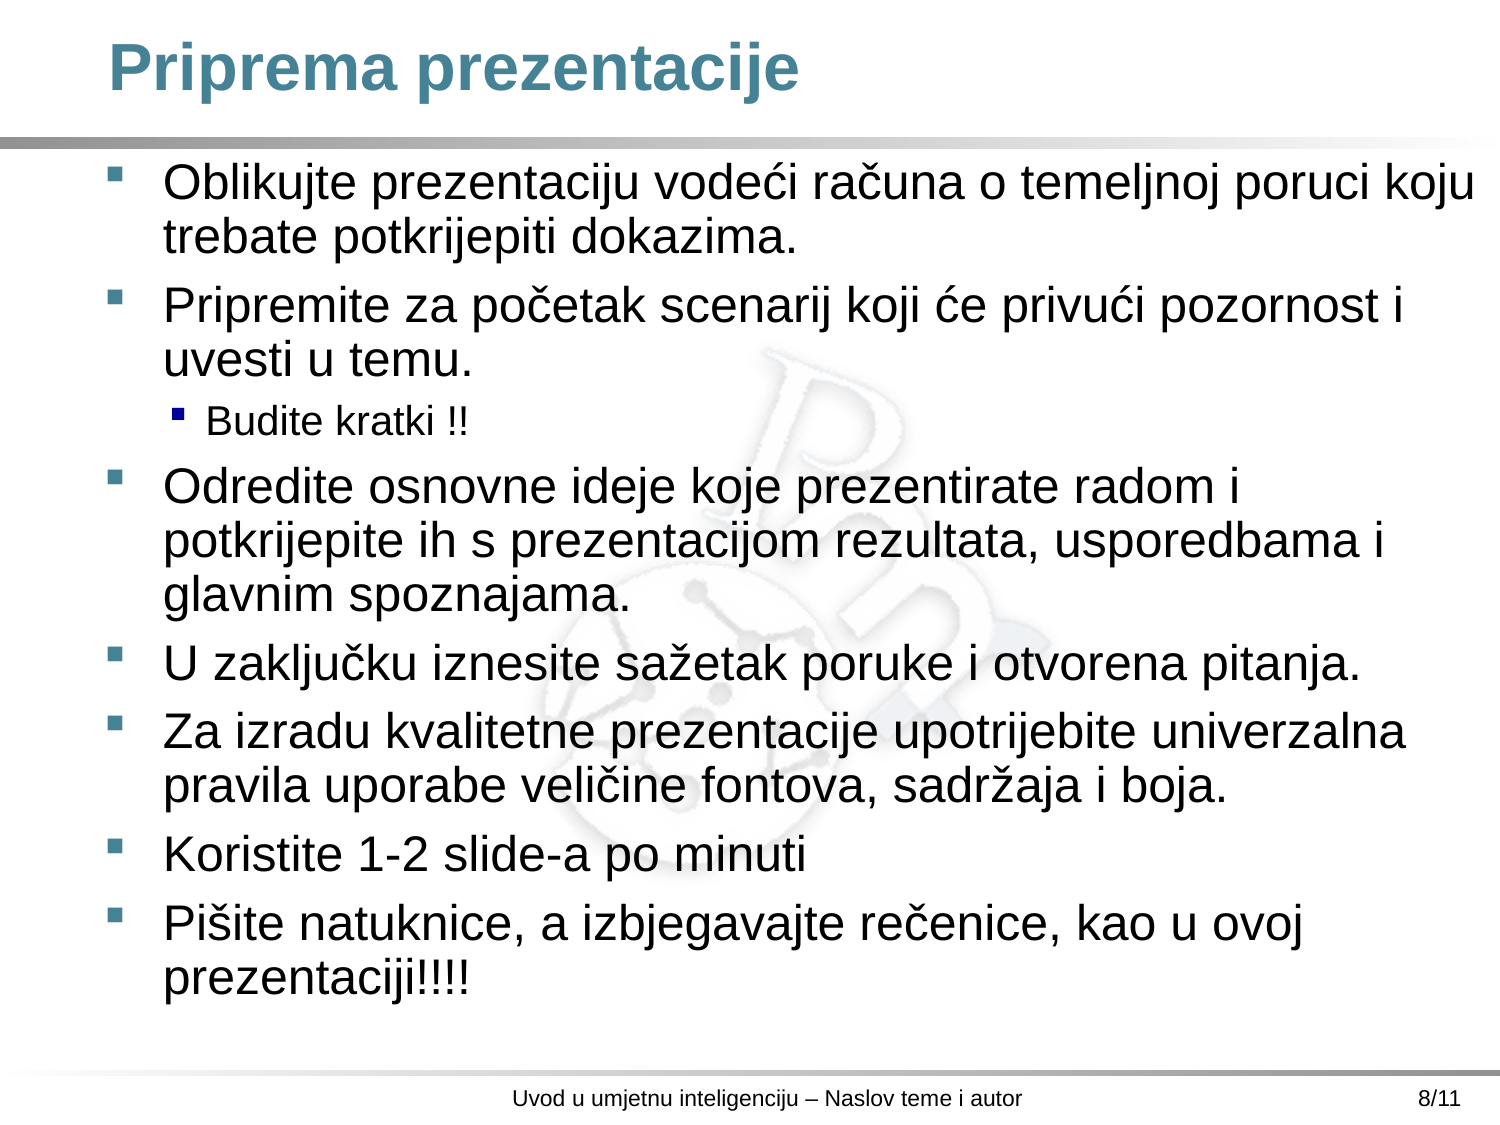

# Priprema prezentacije
Oblikujte prezentaciju vodeći računa o temeljnoj poruci koju trebate potkrijepiti dokazima.
Pripremite za početak scenarij koji će privući pozornost i uvesti u temu.
Budite kratki !!
Odredite osnovne ideje koje prezentirate radom i potkrijepite ih s prezentacijom rezultata, usporedbama i glavnim spoznajama.
U zaključku iznesite sažetak poruke i otvorena pitanja.
Za izradu kvalitetne prezentacije upotrijebite univerzalna pravila uporabe veličine fontova, sadržaja i boja.
Koristite 1-2 slide-a po minuti
Pišite natuknice, a izbjegavajte rečenice, kao u ovoj prezentaciji!!!!
Uvod u umjetnu inteligenciju – Naslov teme i autor
8/11